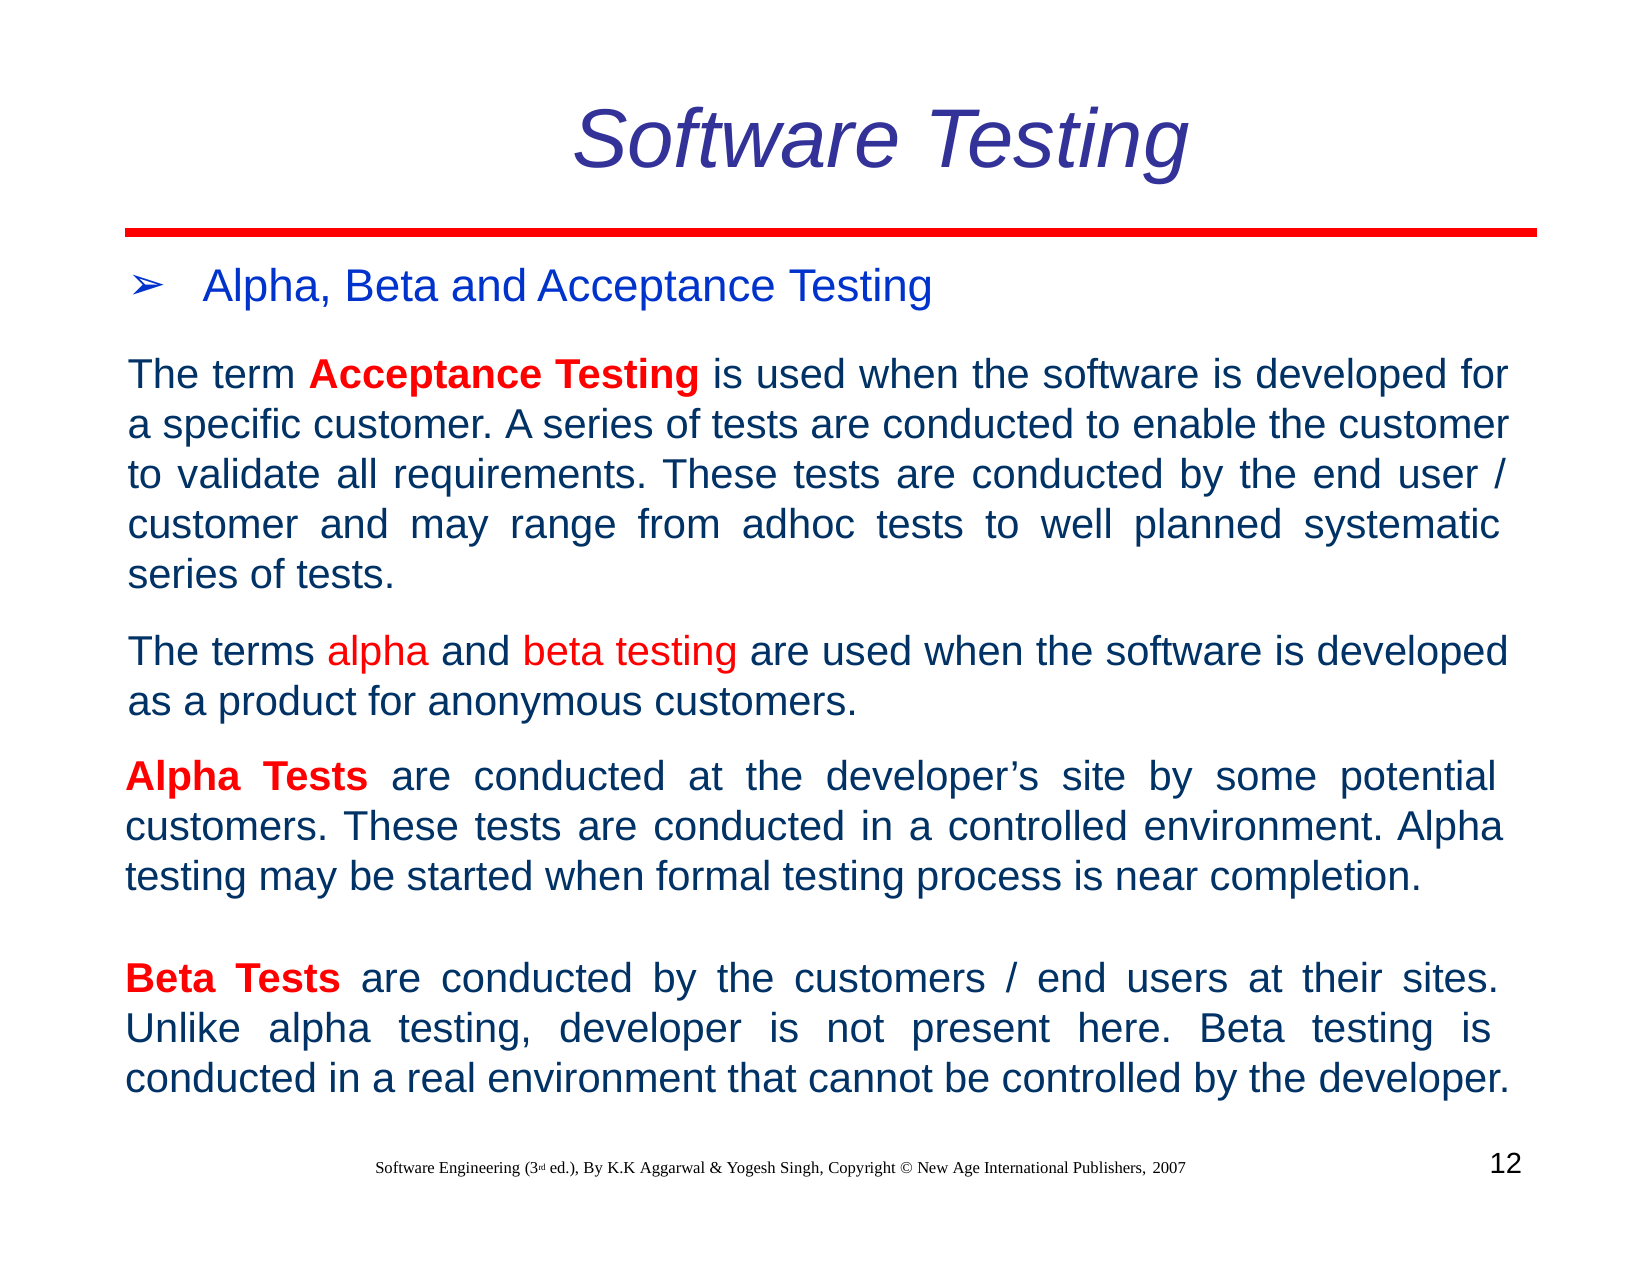

# Software Testing

Alpha, Beta and Acceptance Testing
The term Acceptance Testing is used when the software is developed for  a specific customer. A series of tests are conducted to enable the customer  to validate all requirements. These tests are conducted by the end user /  customer and may range from adhoc tests to well planned systematic  series of tests.
The terms alpha and beta testing are used when the software is developed  as a product for anonymous customers.
Alpha Tests are conducted at the developer’s site by some potential  customers. These tests are conducted in a controlled environment. Alpha  testing may be started when formal testing process is near completion.

Beta Tests are conducted by the customers / end users at their sites.  Unlike alpha testing, developer is not present here. Beta testing is  conducted in a real environment that cannot be controlled by the developer.
12
Software Engineering (3rd  ed.), By K.K Aggarwal & Yogesh Singh, Copyright © New Age International Publishers, 2007